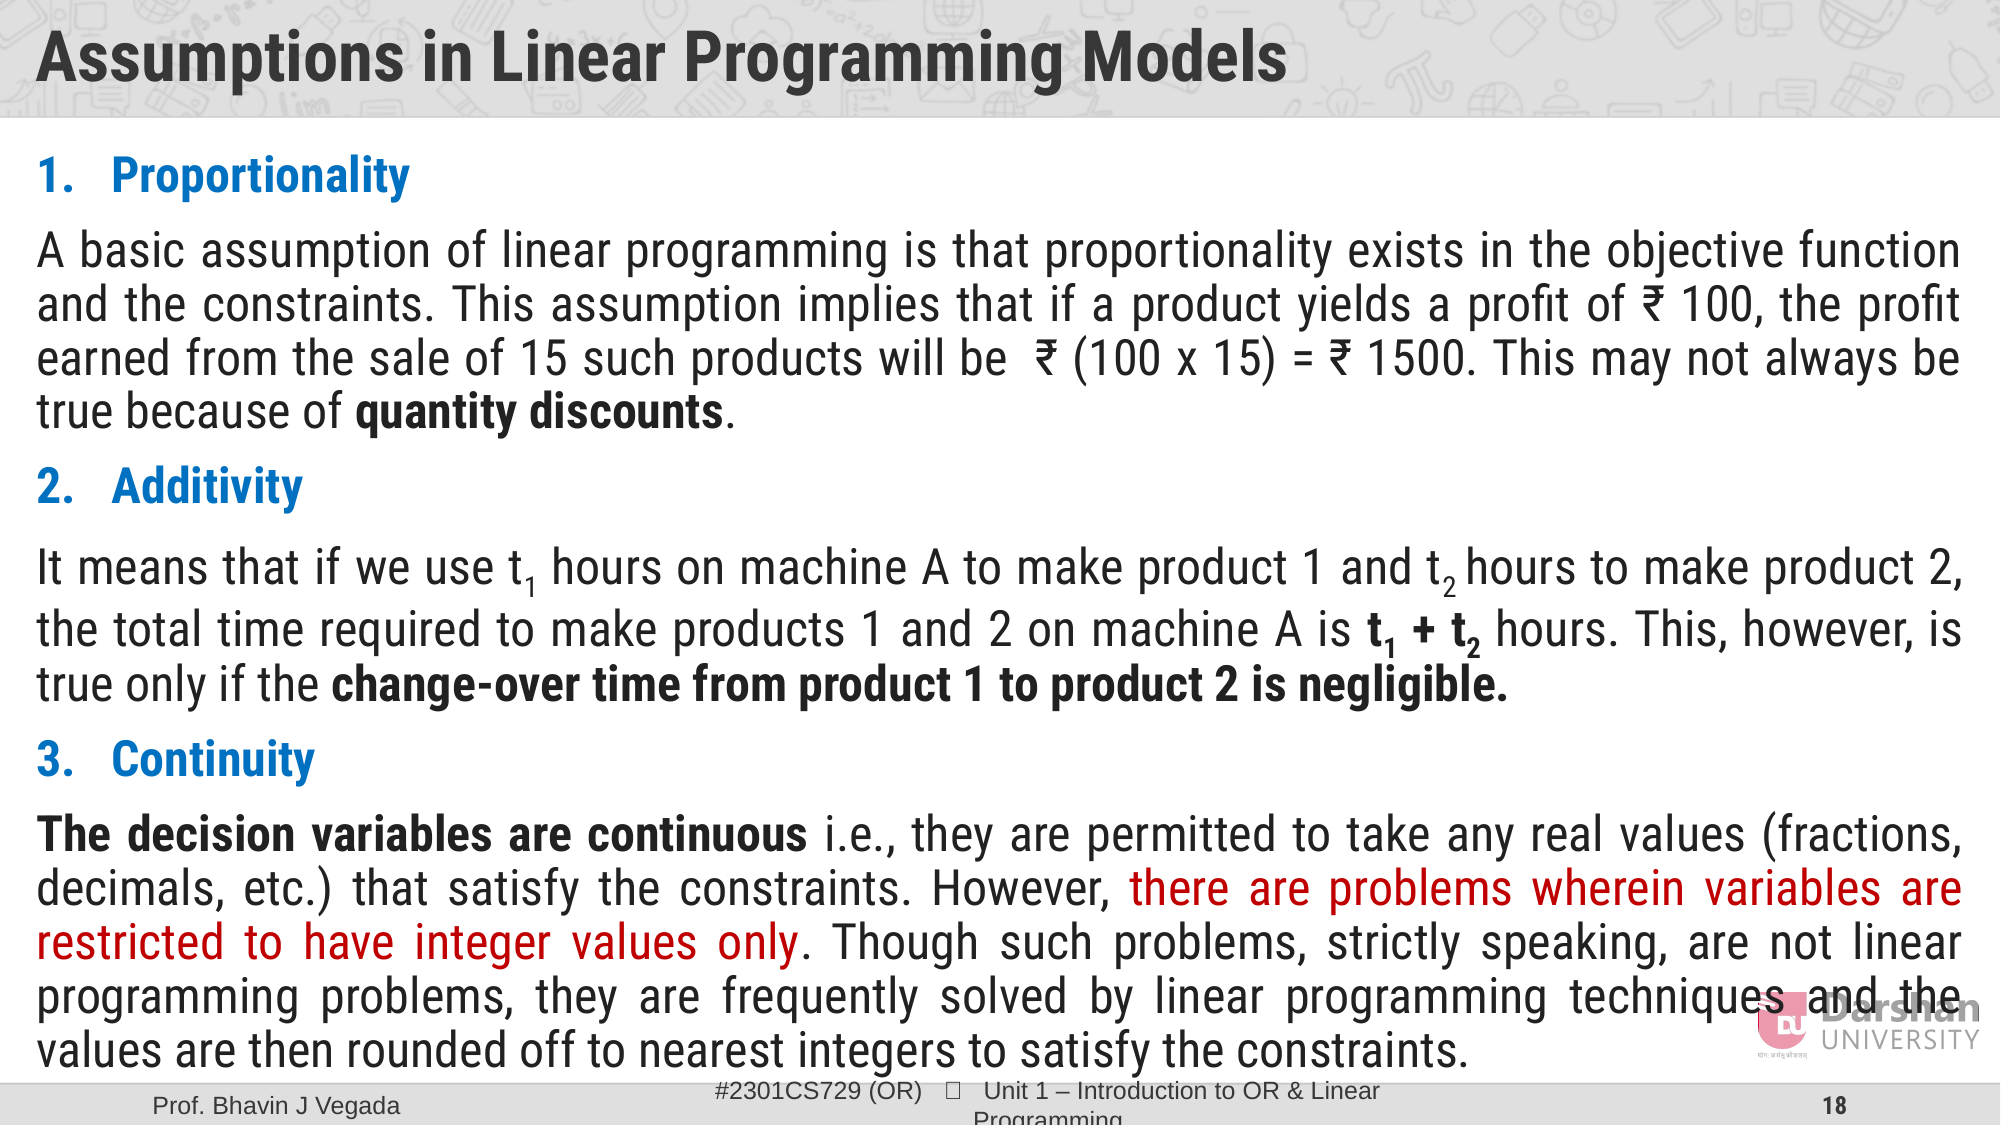

# Assumptions in Linear Programming Models
Proportionality
A basic assumption of linear programming is that proportionality exists in the objective function and the constraints. This assumption implies that if a product yields a profit of ₹ 100, the profit earned from the sale of 15 such products will be  ₹ (100 x 15) = ₹ 1500. This may not always be true because of quantity discounts.
Additivity
It means that if we use t1 hours on machine A to make product 1 and t2 hours to make product 2, the total time required to make products 1 and 2 on machine A is t1 + t2 hours. This, however, is true only if the change-over time from product 1 to product 2 is negligible.
Continuity
The decision variables are continuous i.e., they are permitted to take any real values (fractions, decimals, etc.) that satisfy the constraints. However, there are problems wherein variables are restricted to have integer values only. Though such problems, strictly speaking, are not linear programming problems, they are frequently solved by linear programming techniques and the values are then rounded off to nearest integers to satisfy the constraints.